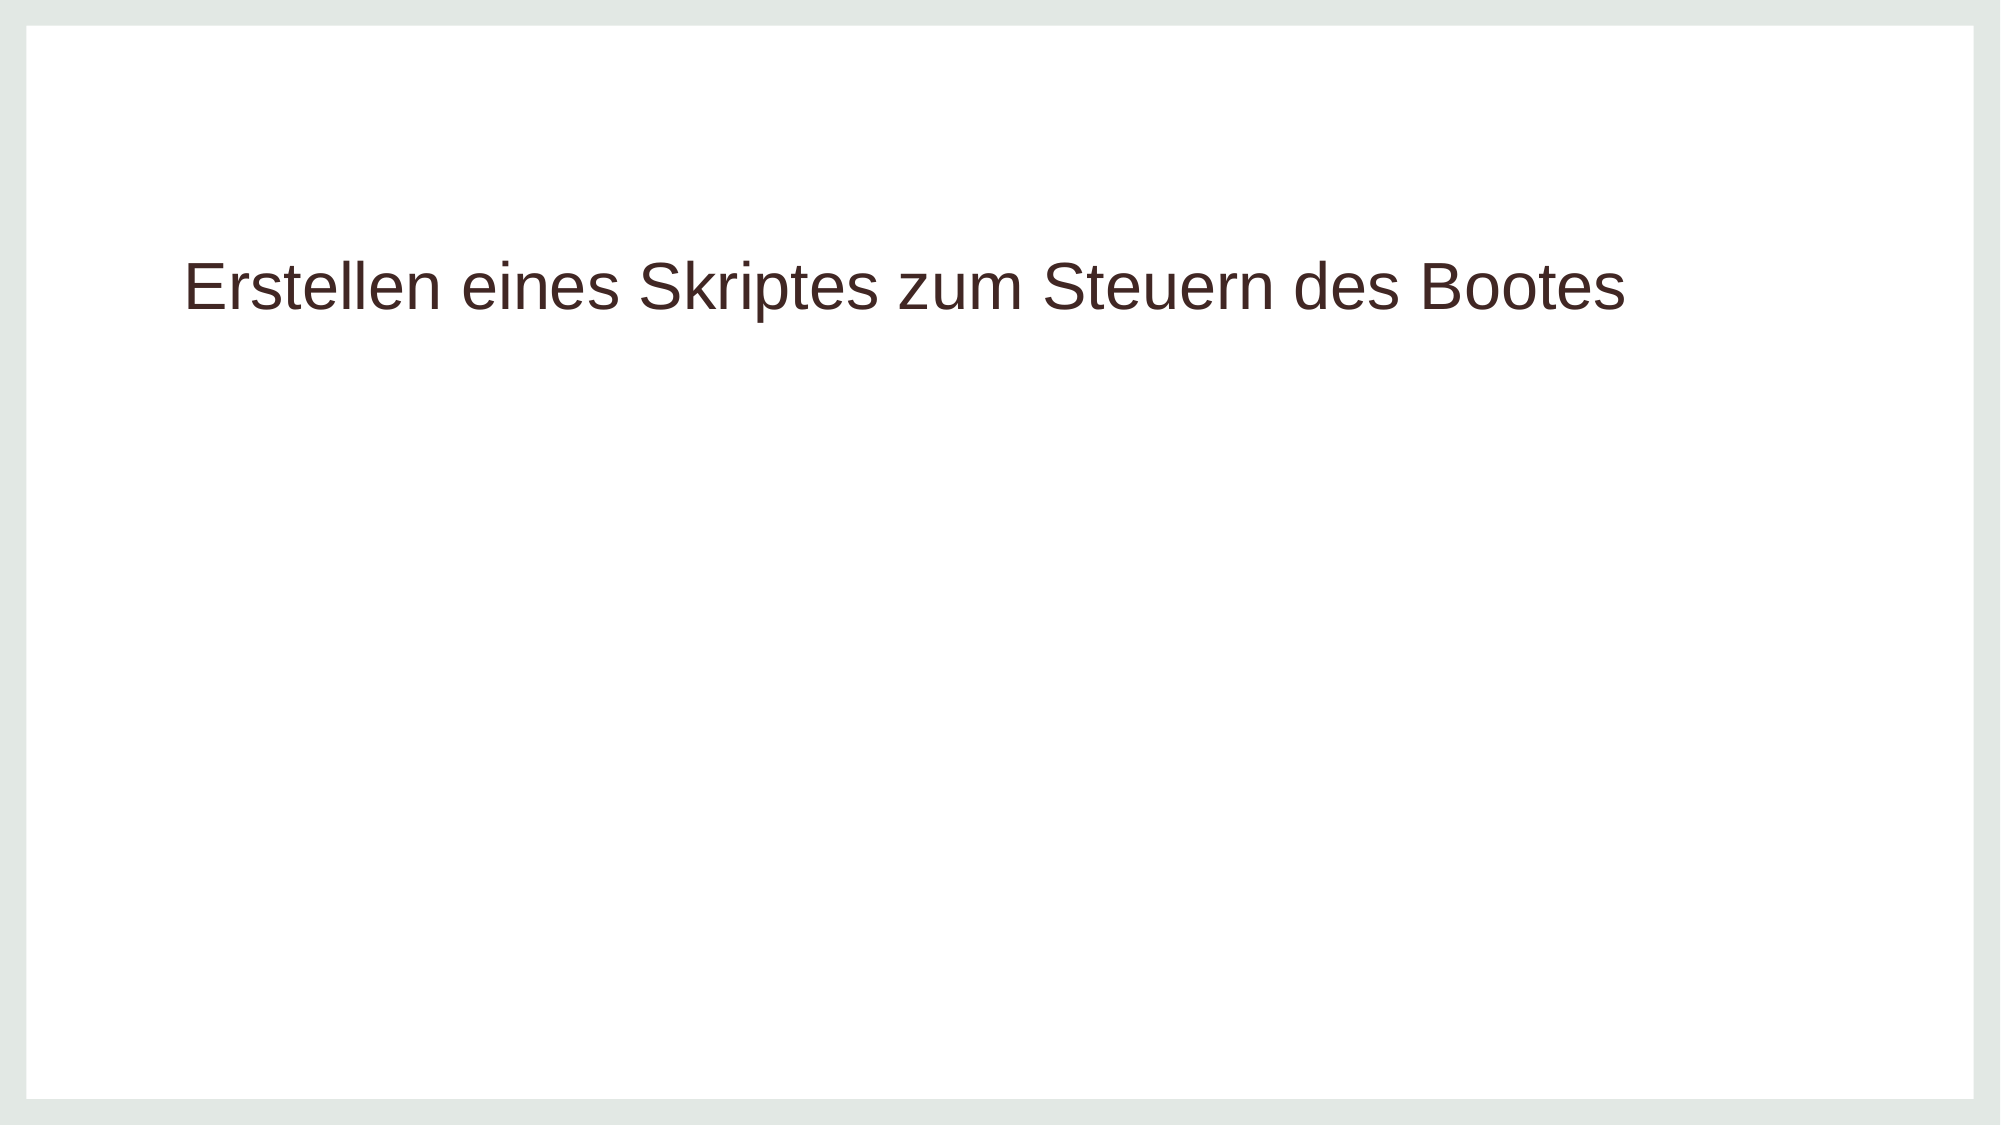

# Erstellen eines Skriptes zum Steuern des Bootes